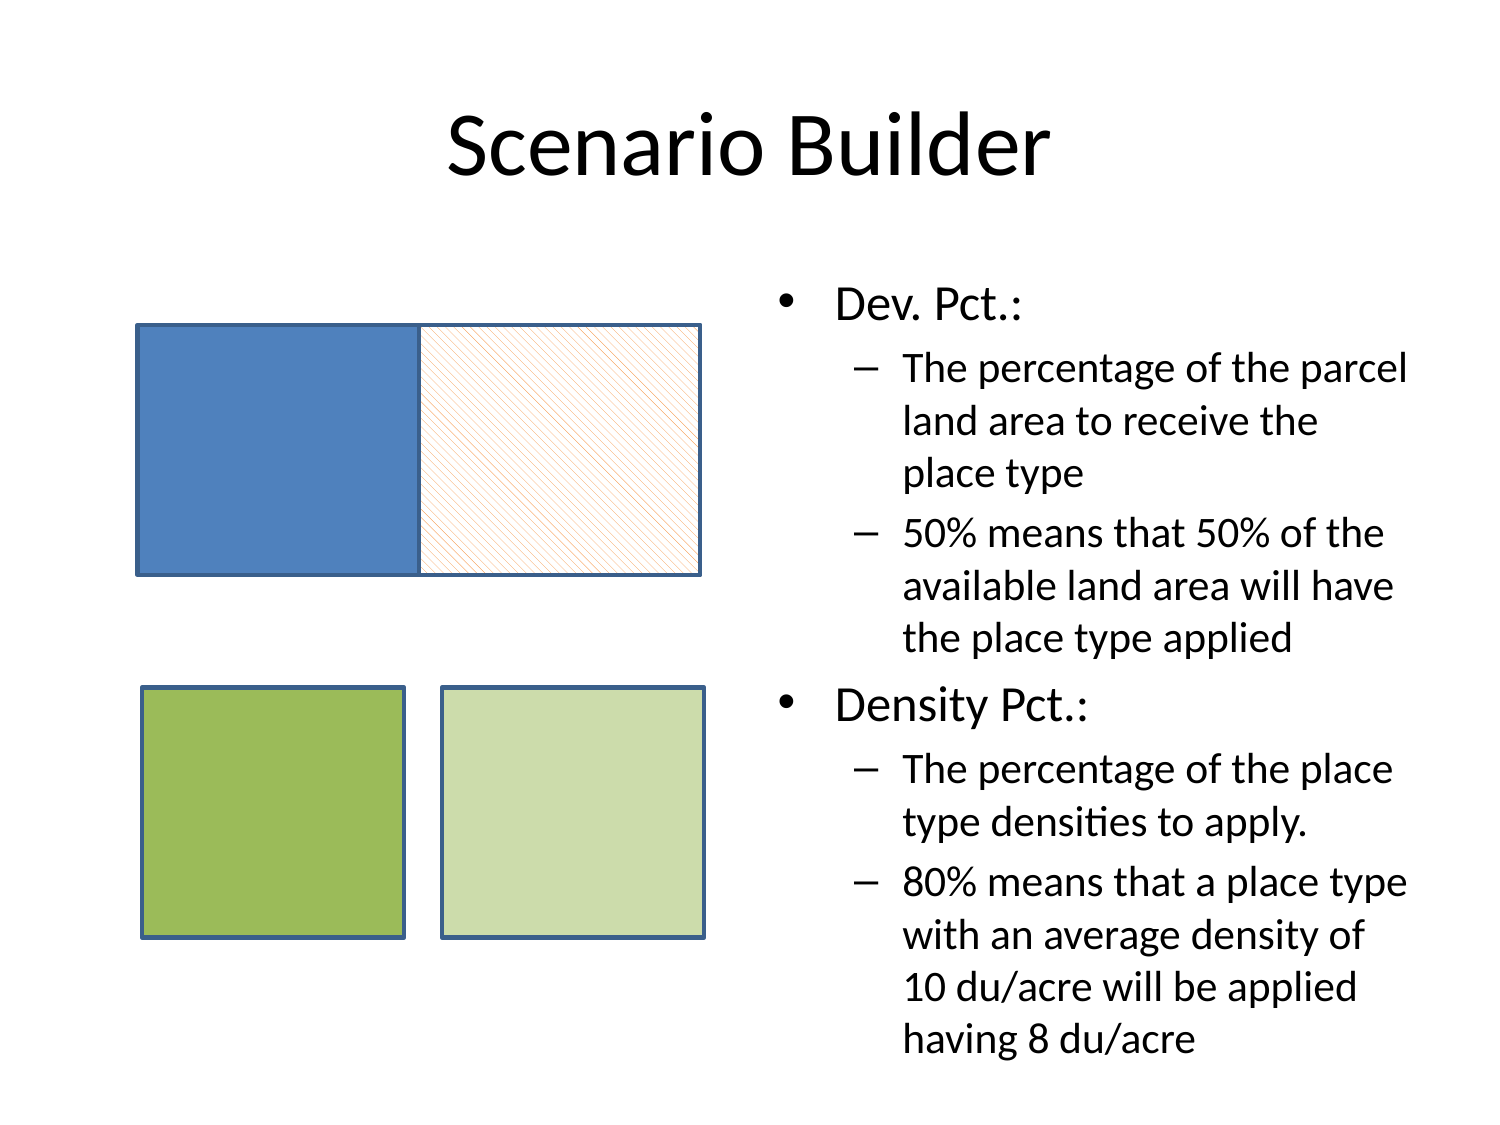

# Scenario Builder
Dev. Pct.:
The percentage of the parcel land area to receive the place type
50% means that 50% of the available land area will have the place type applied
Density Pct.:
The percentage of the place type densities to apply.
80% means that a place type with an average density of 10 du/acre will be applied having 8 du/acre